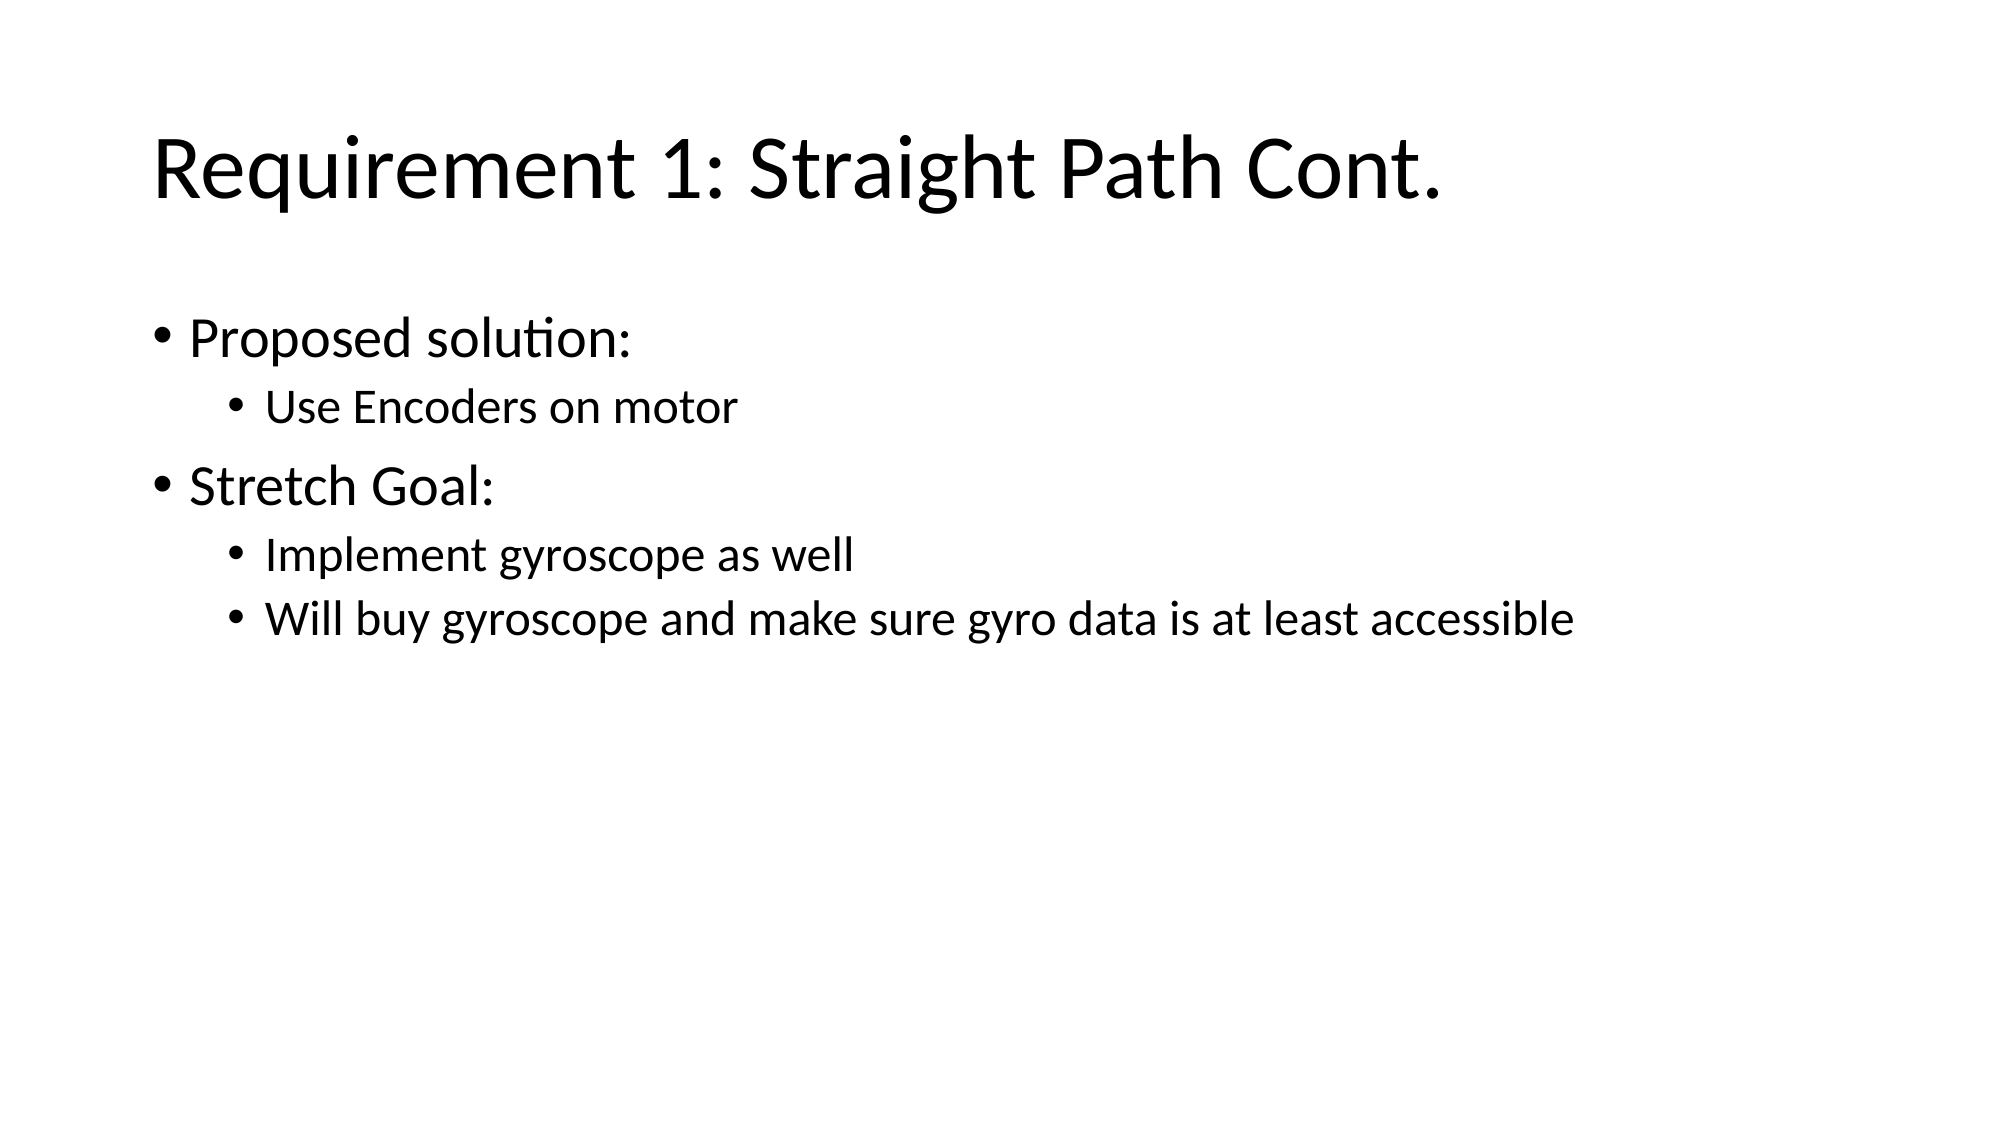

# Requirement 1: Straight Path Cont.
Proposed solution:
Use Encoders on motor
Stretch Goal:
Implement gyroscope as well
Will buy gyroscope and make sure gyro data is at least accessible